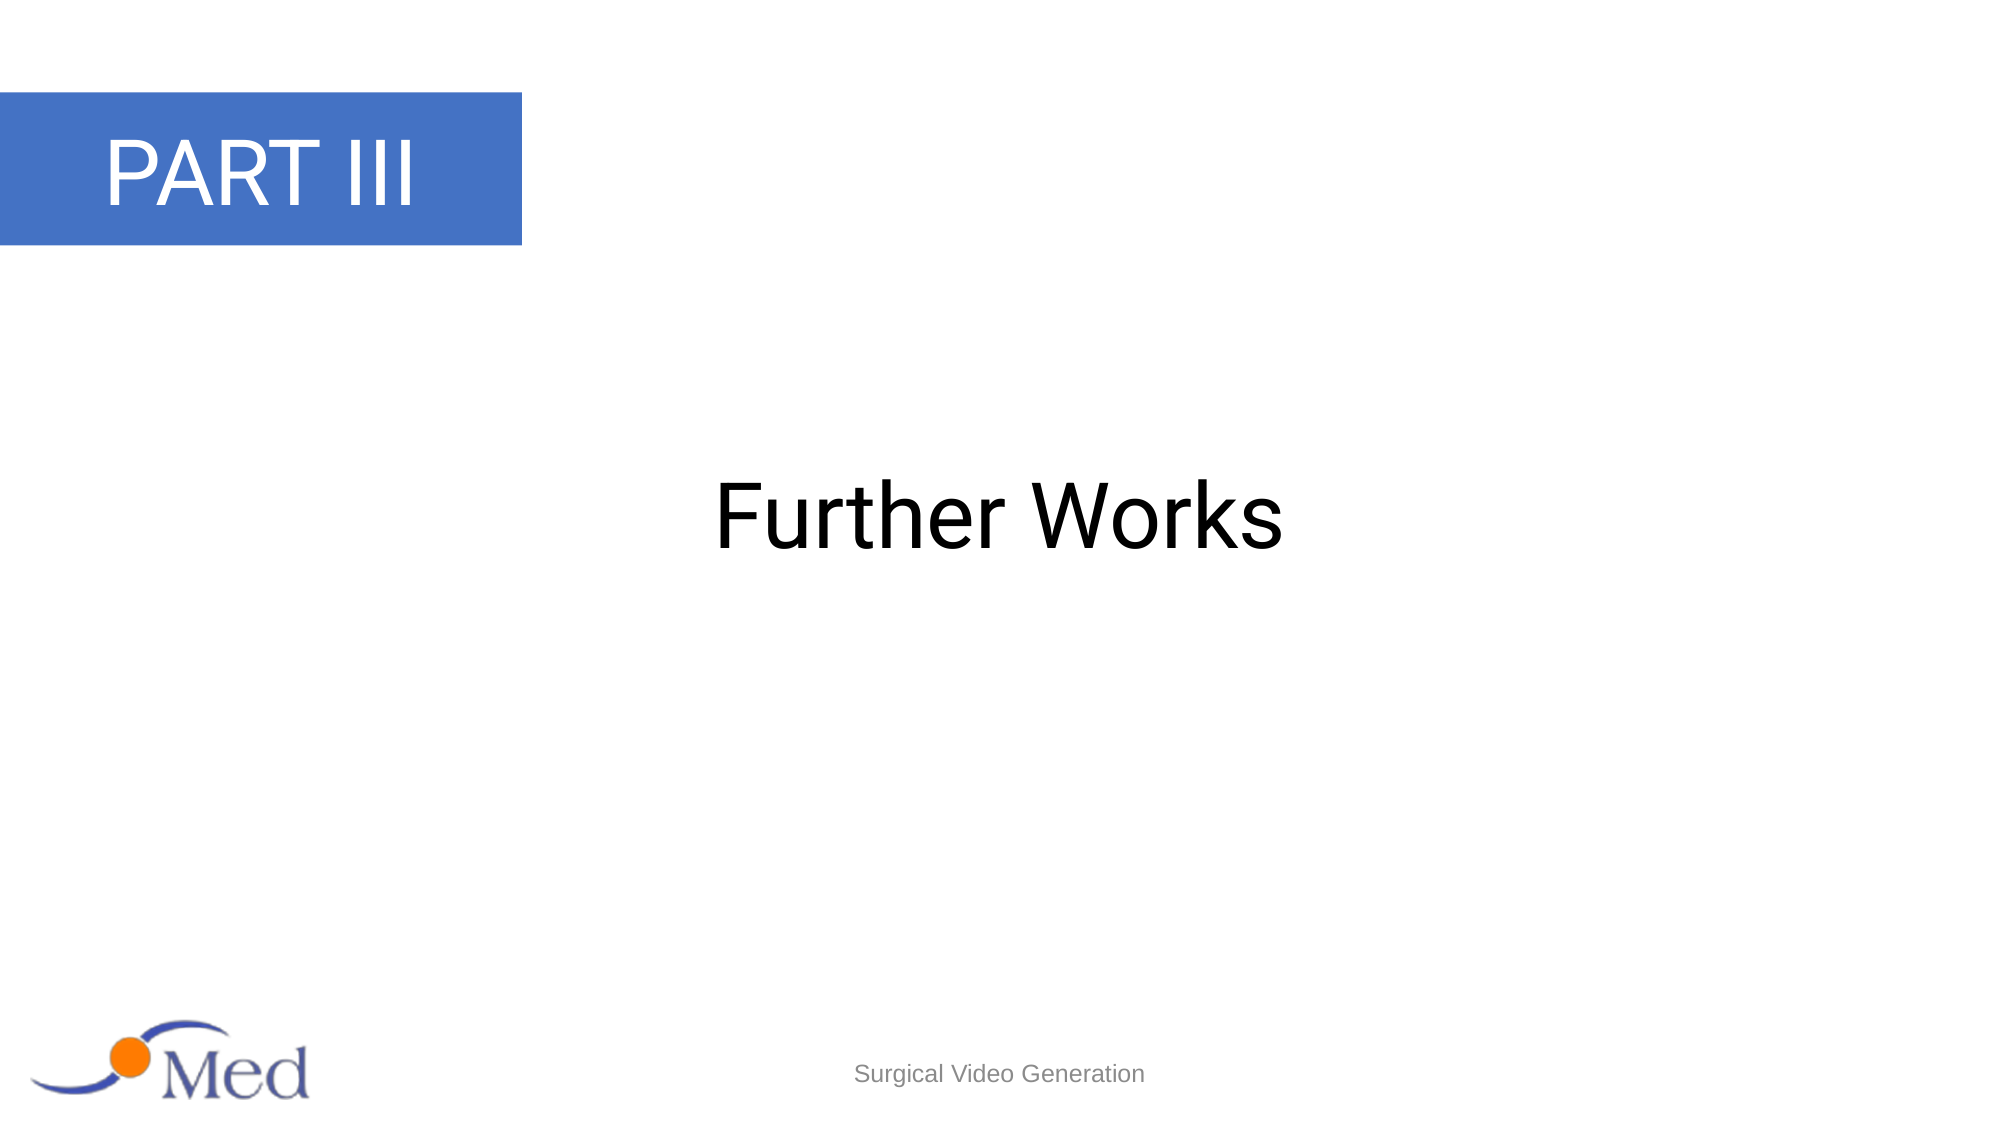

PART III
# Further Works

Surgical Video Generation
22